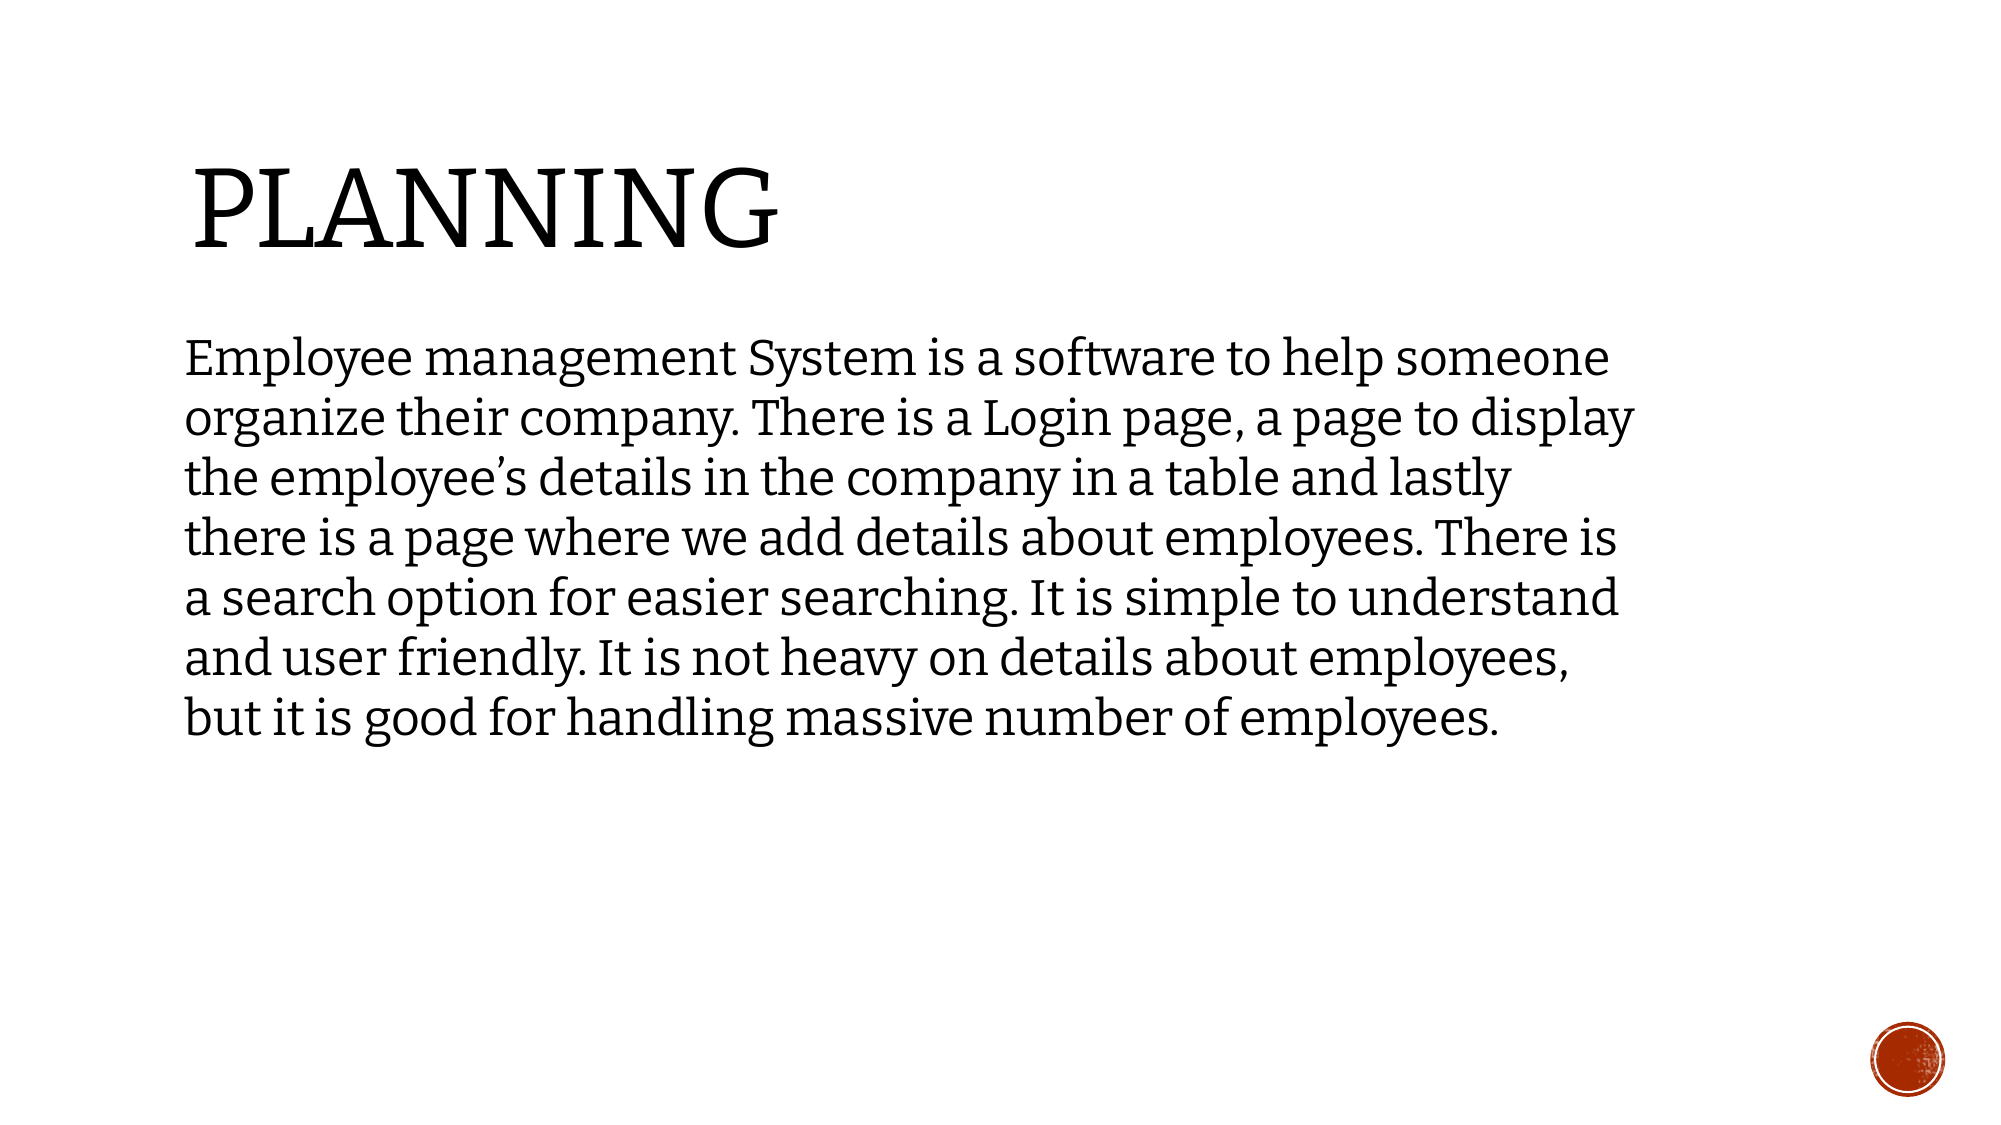

# Planning
Employee management System is a software to help someone organize their company. There is a Login page, a page to display the employee’s details in the company in a table and lastly there is a page where we add details about employees. There is a search option for easier searching. It is simple to understand and user friendly. It is not heavy on details about employees, but it is good for handling massive number of employees.